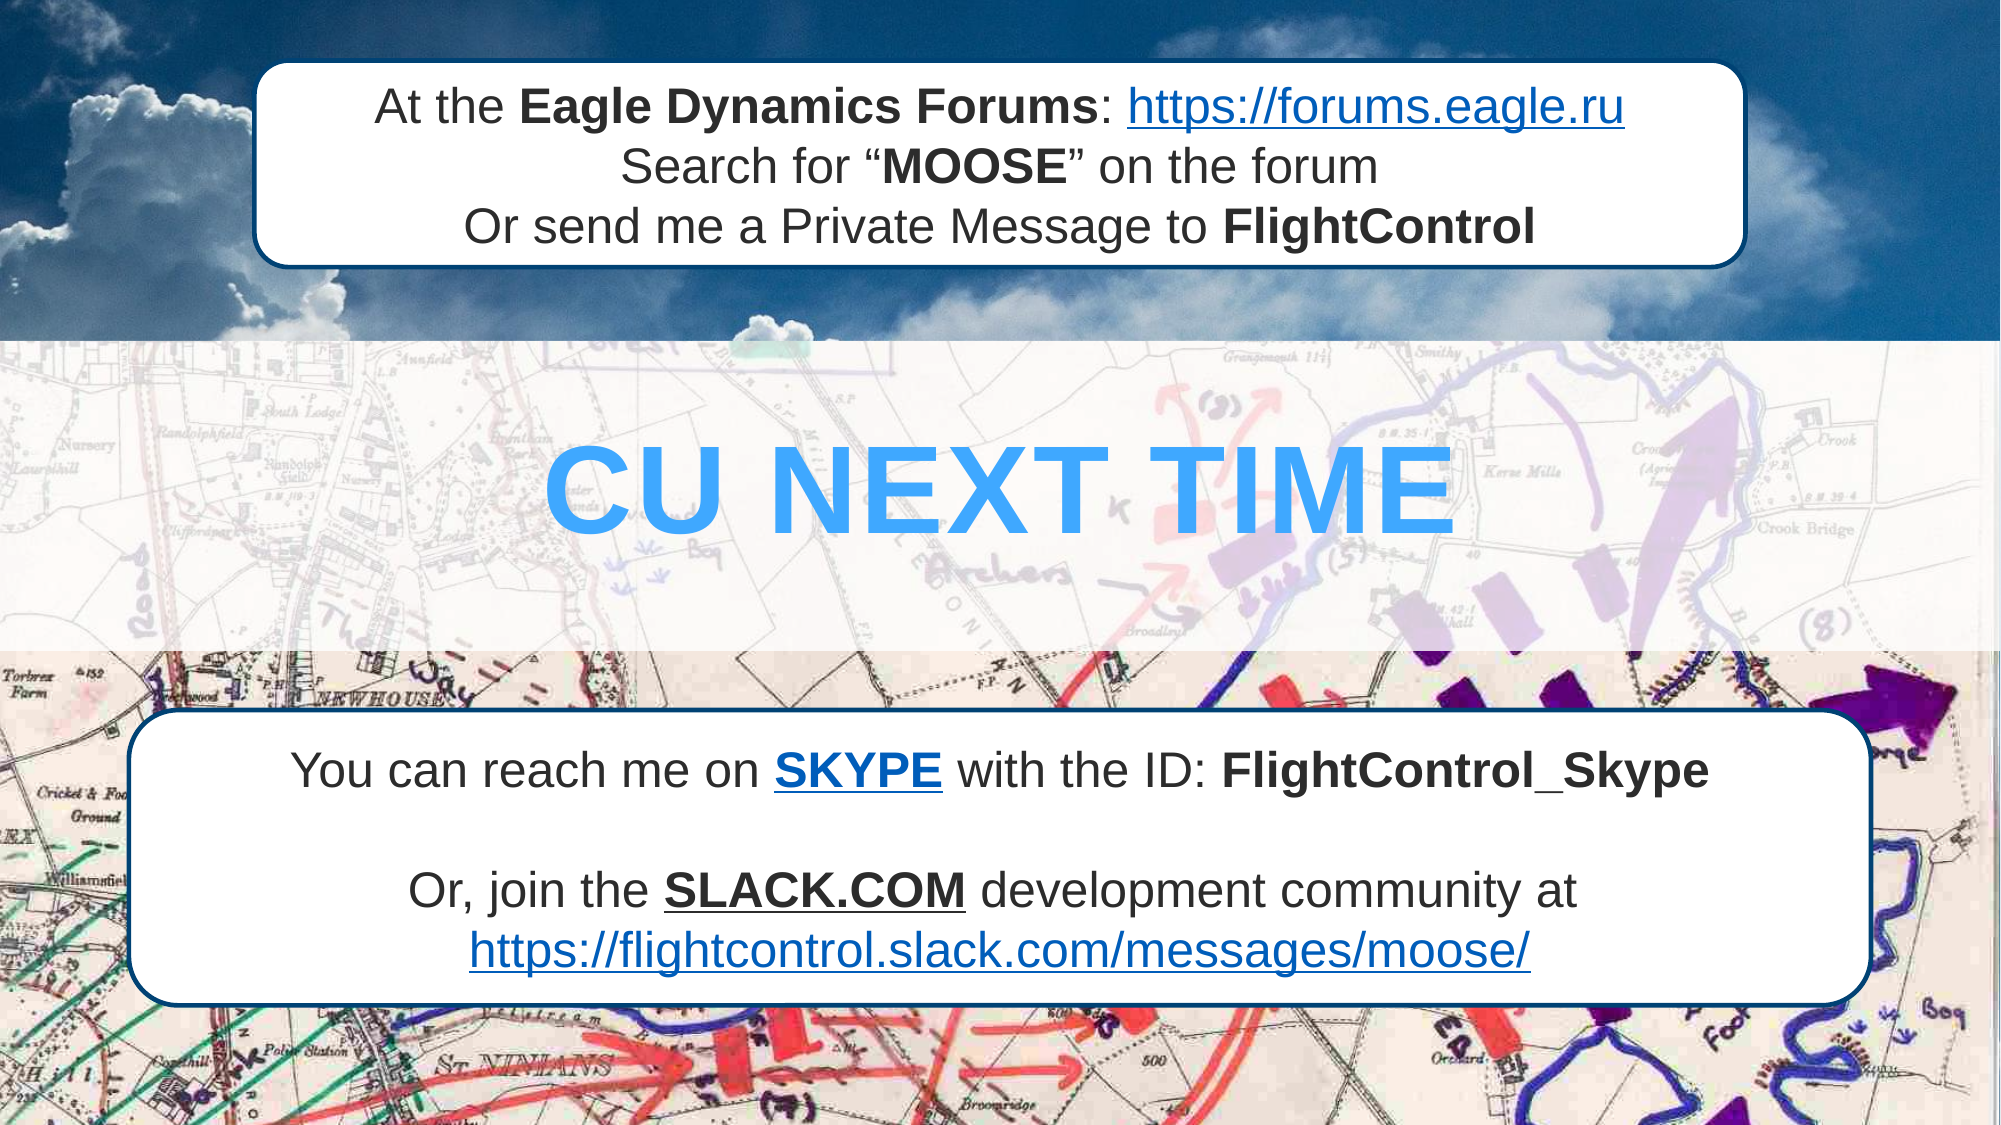

At the Eagle Dynamics Forums: https://forums.eagle.ru
Search for “MOOSE” on the forum
Or send me a Private Message to FlightControl
# CU next time

You can reach me on SKYPE with the ID: FlightControl_Skype

Or, join the SLACK.COM development community at
https://flightcontrol.slack.com/messages/moose/